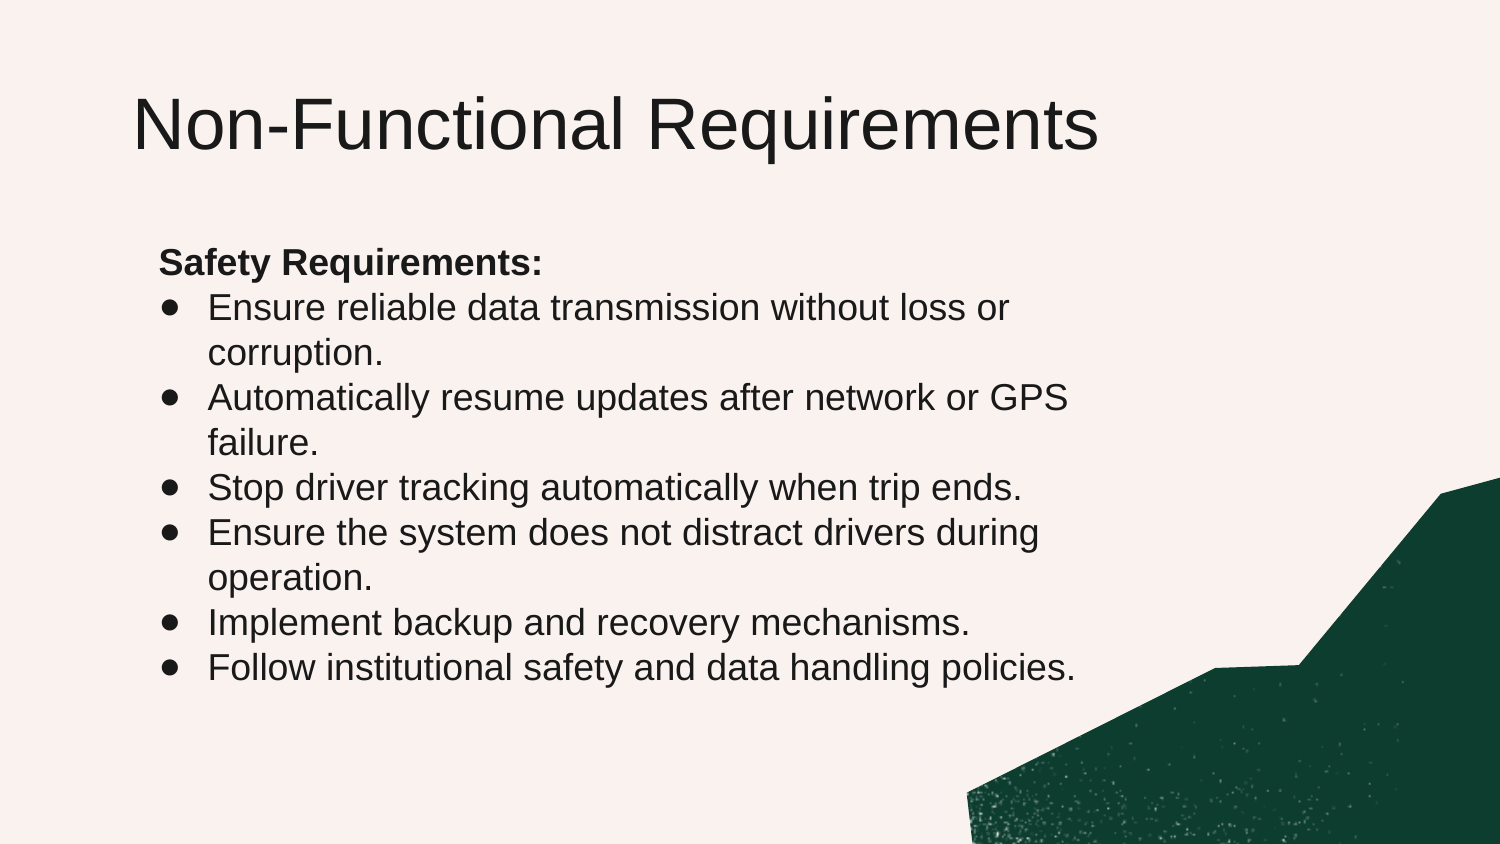

# Non-Functional Requirements
Safety Requirements:
Ensure reliable data transmission without loss or corruption.
Automatically resume updates after network or GPS failure.
Stop driver tracking automatically when trip ends.
Ensure the system does not distract drivers during operation.
Implement backup and recovery mechanisms.
Follow institutional safety and data handling policies.